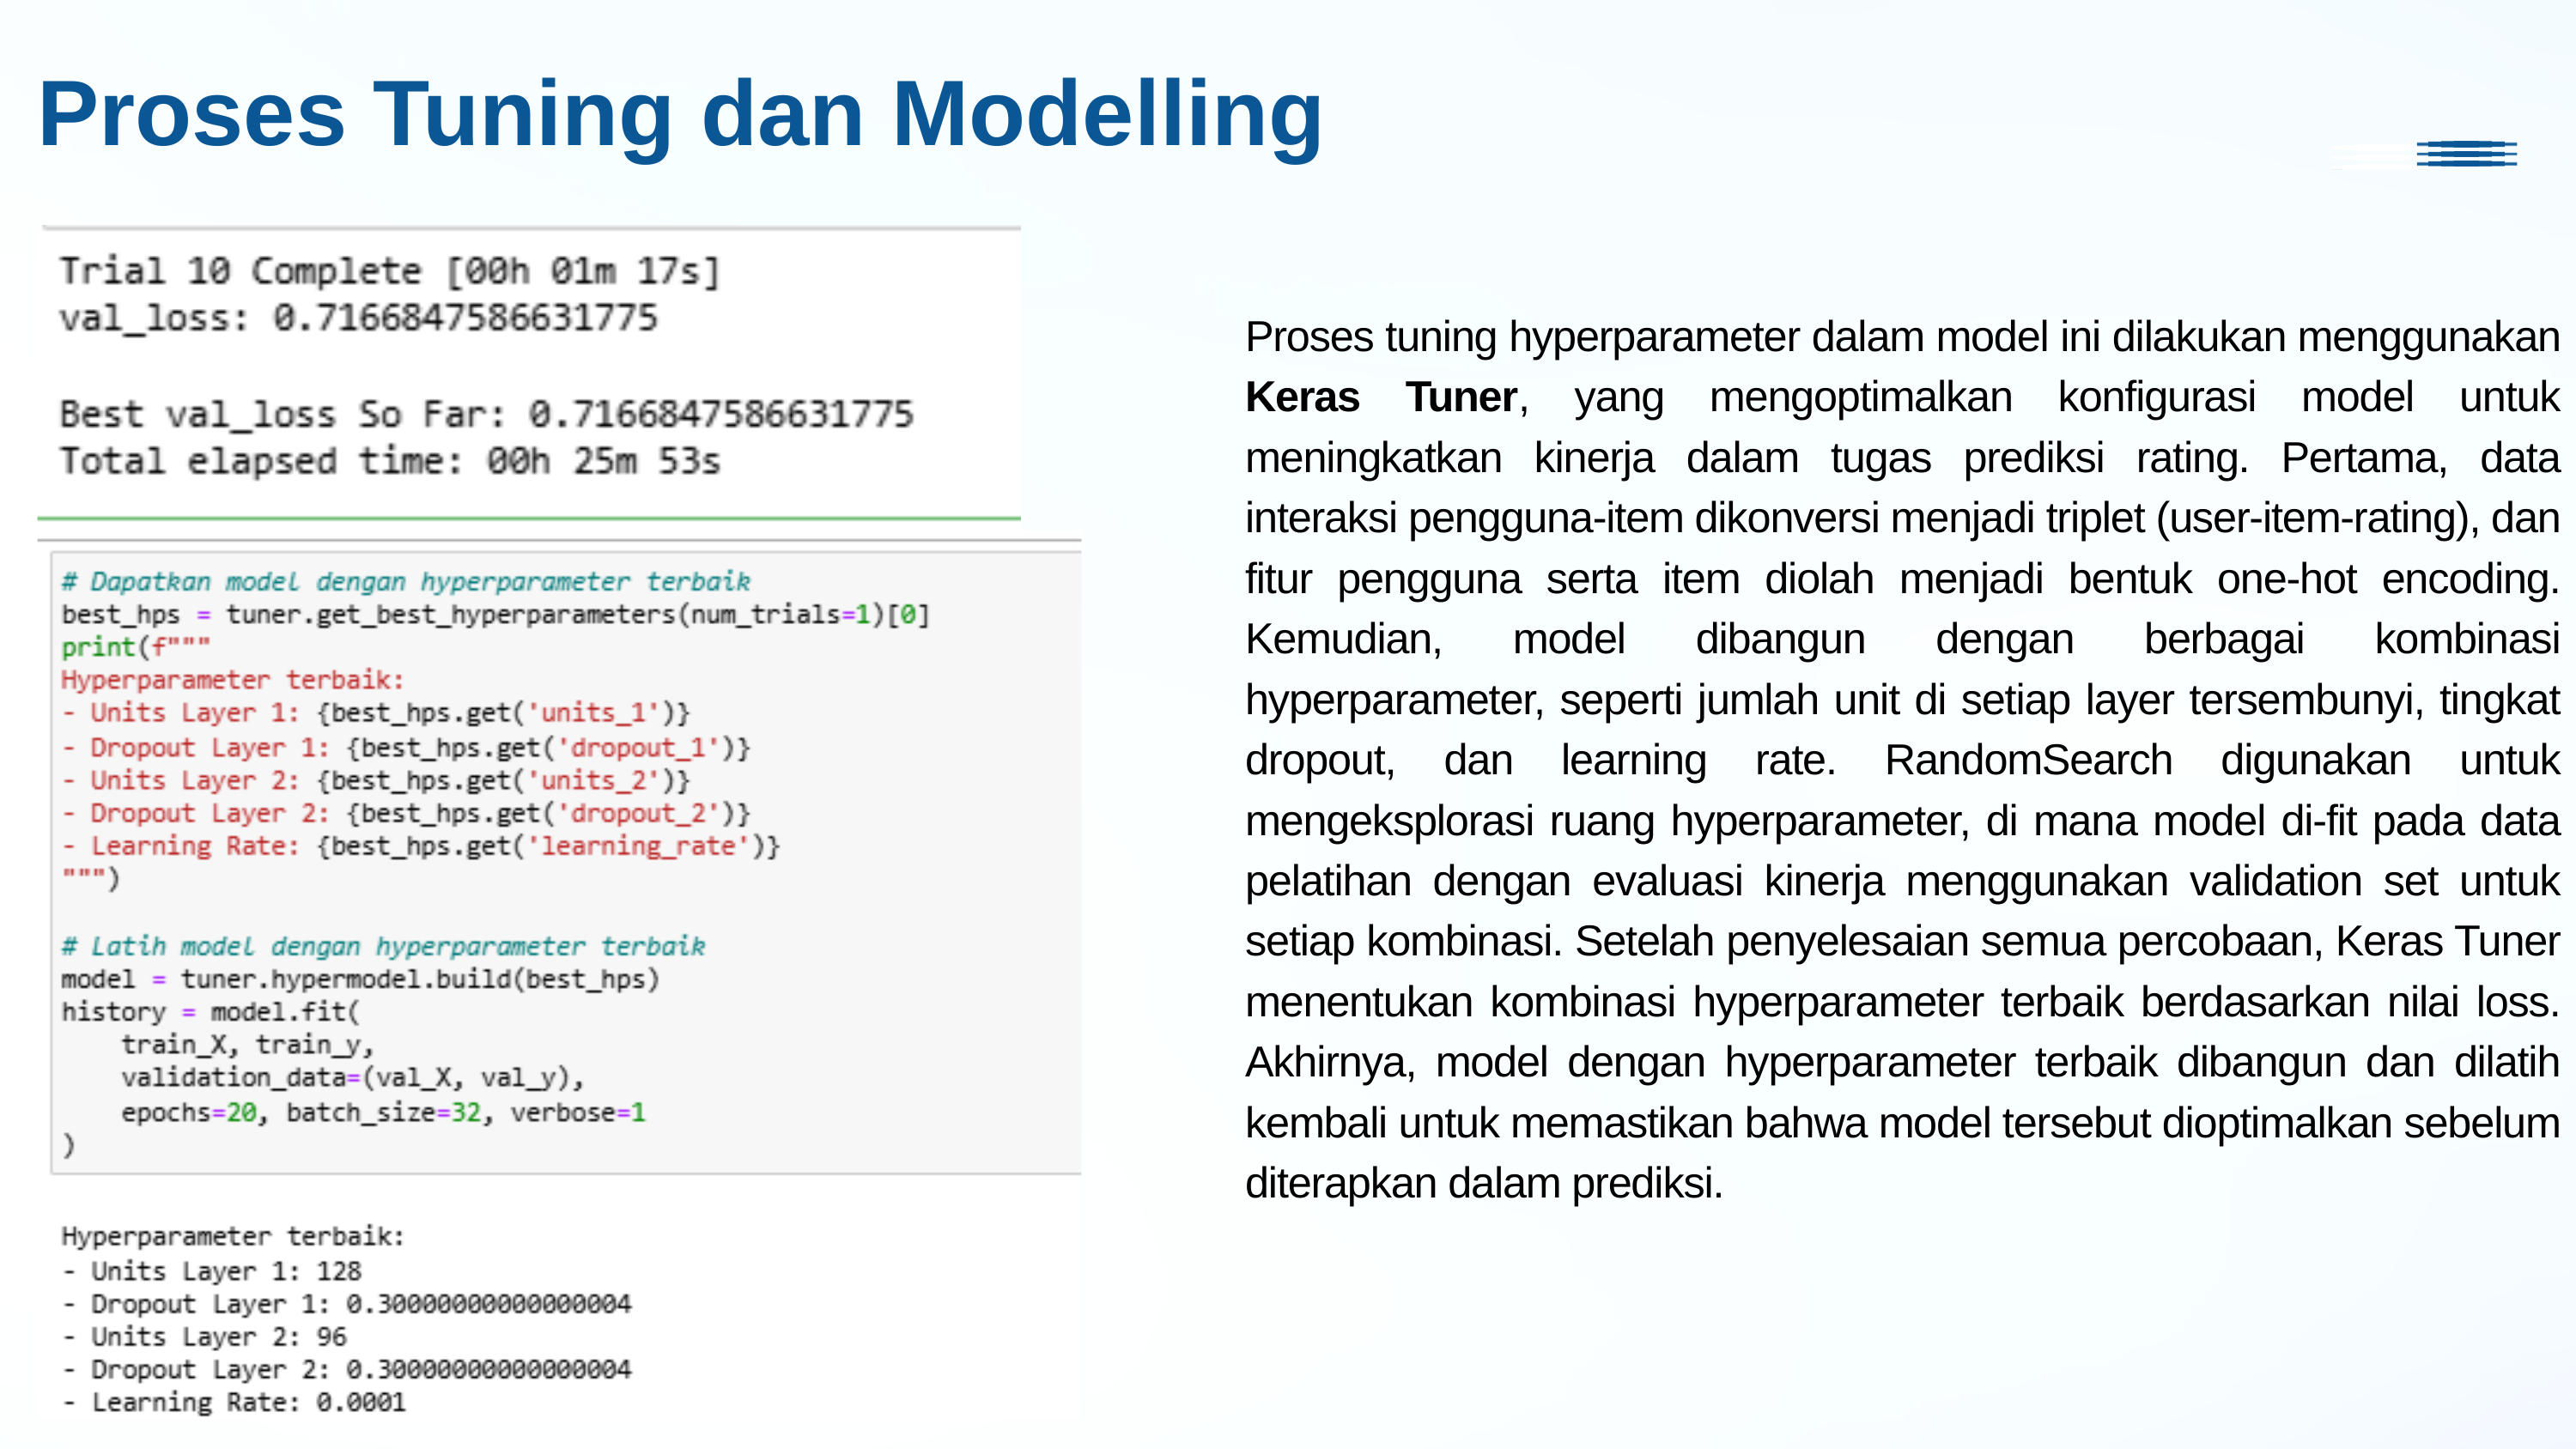

Proses Tuning dan Modelling

Proses tuning hyperparameter dalam model ini dilakukan menggunakan Keras Tuner, yang mengoptimalkan konfigurasi model untuk meningkatkan kinerja dalam tugas prediksi rating. Pertama, data interaksi pengguna-item dikonversi menjadi triplet (user-item-rating), dan fitur pengguna serta item diolah menjadi bentuk one-hot encoding. Kemudian, model dibangun dengan berbagai kombinasi hyperparameter, seperti jumlah unit di setiap layer tersembunyi, tingkat dropout, dan learning rate. RandomSearch digunakan untuk mengeksplorasi ruang hyperparameter, di mana model di-fit pada data pelatihan dengan evaluasi kinerja menggunakan validation set untuk setiap kombinasi. Setelah penyelesaian semua percobaan, Keras Tuner menentukan kombinasi hyperparameter terbaik berdasarkan nilai loss. Akhirnya, model dengan hyperparameter terbaik dibangun dan dilatih kembali untuk memastikan bahwa model tersebut dioptimalkan sebelum diterapkan dalam prediksi.